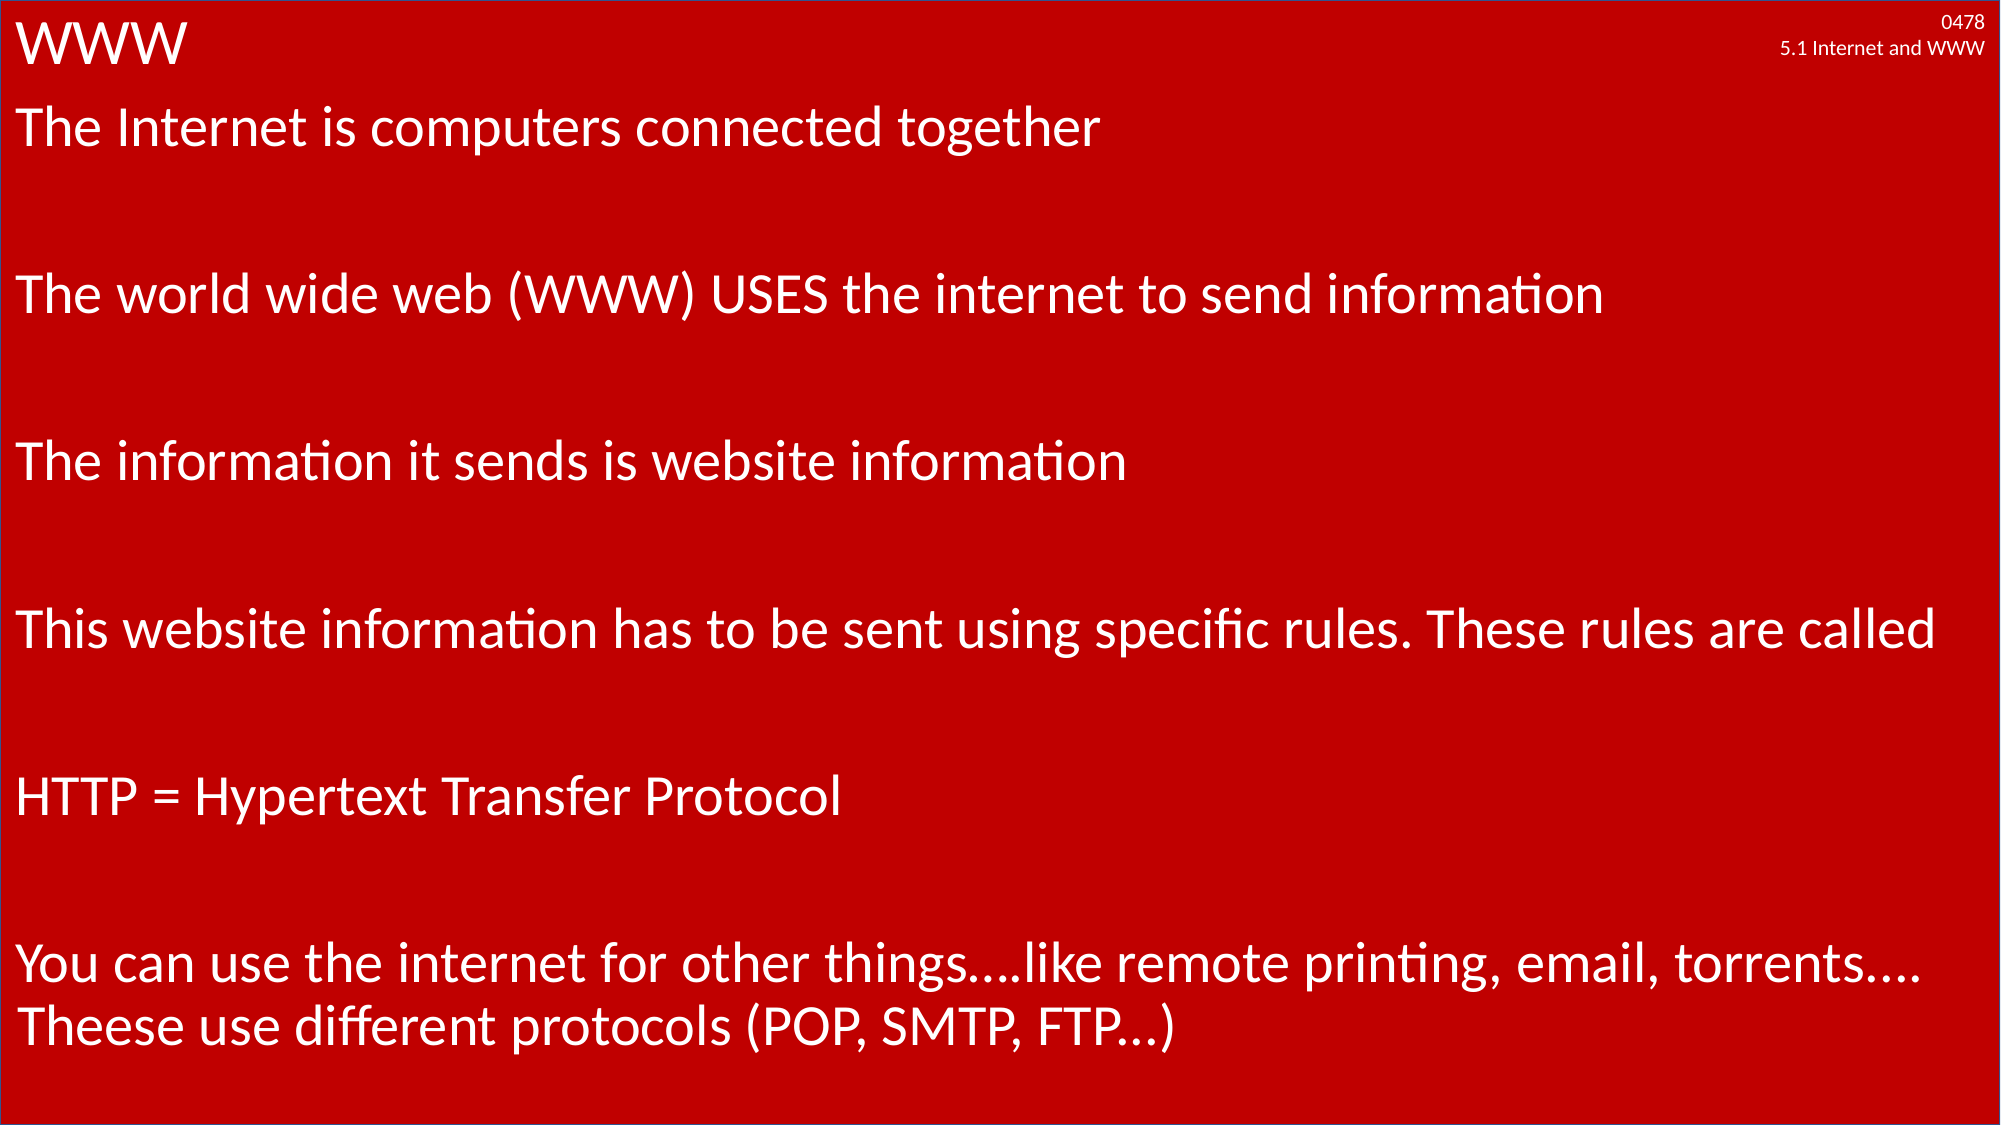

# WWW
The Internet is computers connected together

The world wide web (WWW) USES the internet to send information

The information it sends is website information

This website information has to be sent using specific rules. These rules are called

HTTP = Hypertext Transfer Protocol

You can use the internet for other things….like remote printing, email, torrents.... Theese use different protocols (POP, SMTP, FTP...)